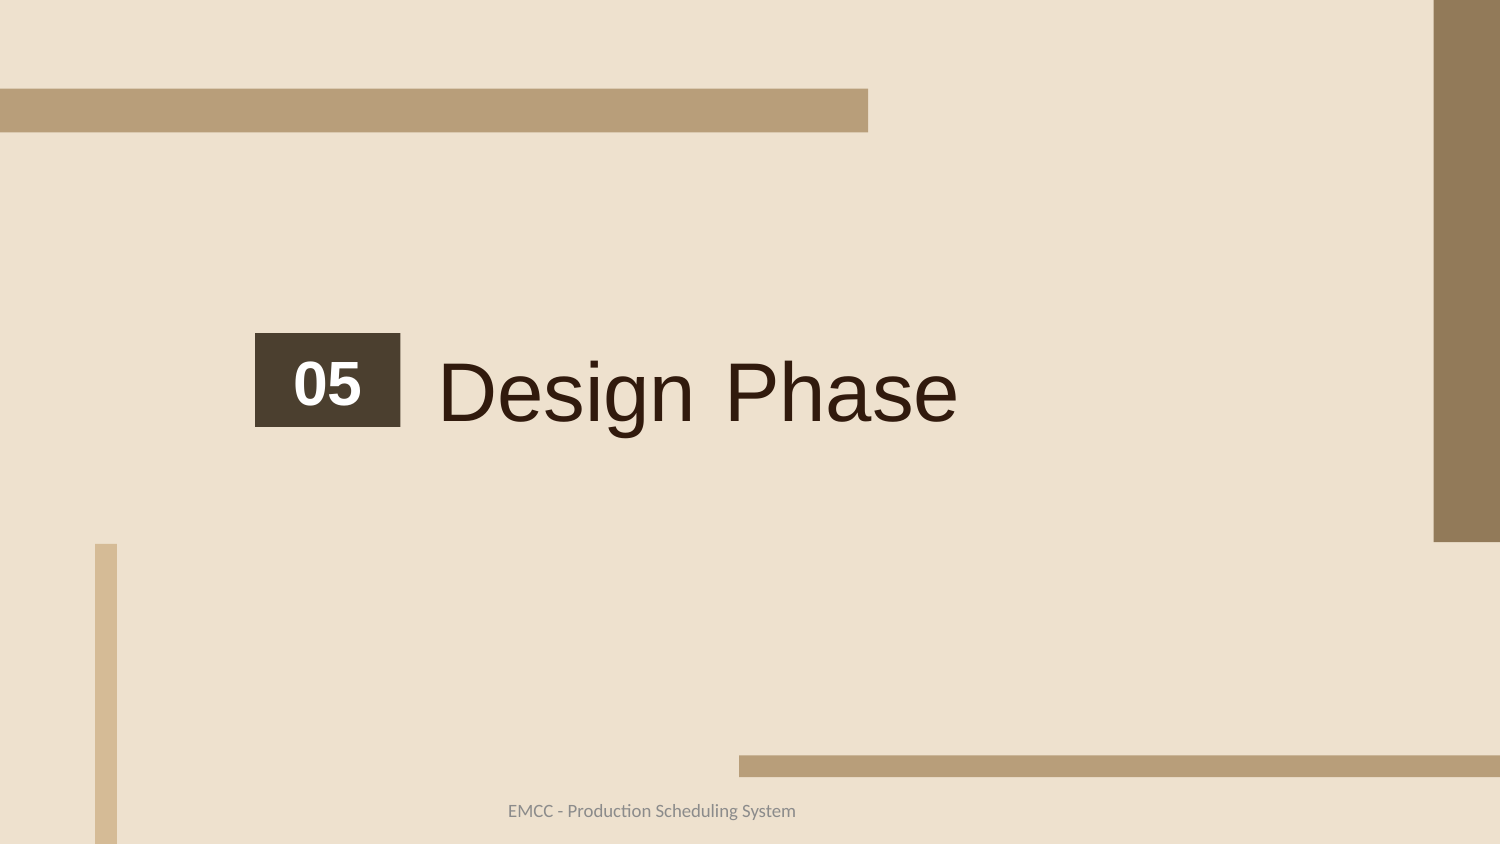

# Design Phase
05

EMCC - Production Scheduling System